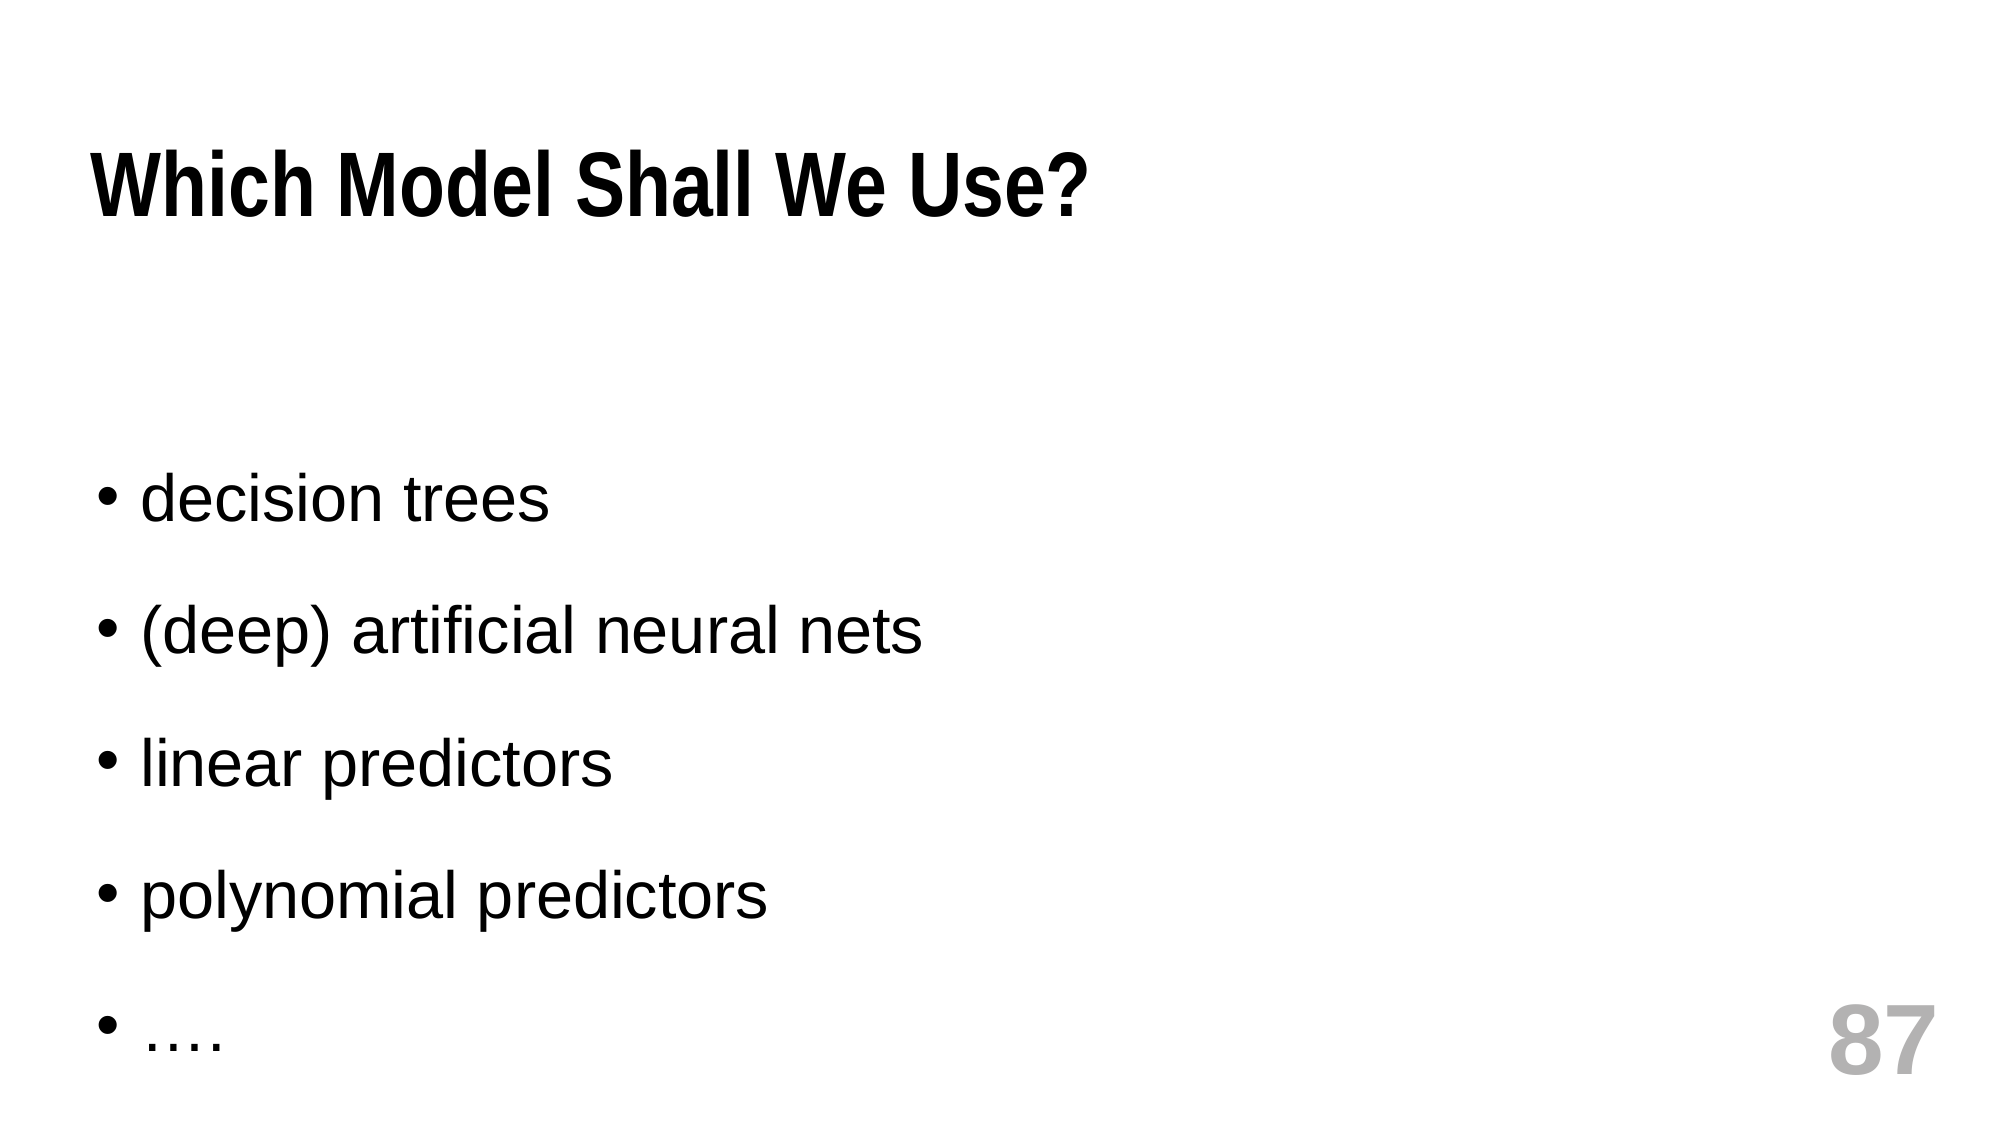

# Which Model Shall We Use?
decision trees
(deep) artificial neural nets
linear predictors
polynomial predictors
….
87